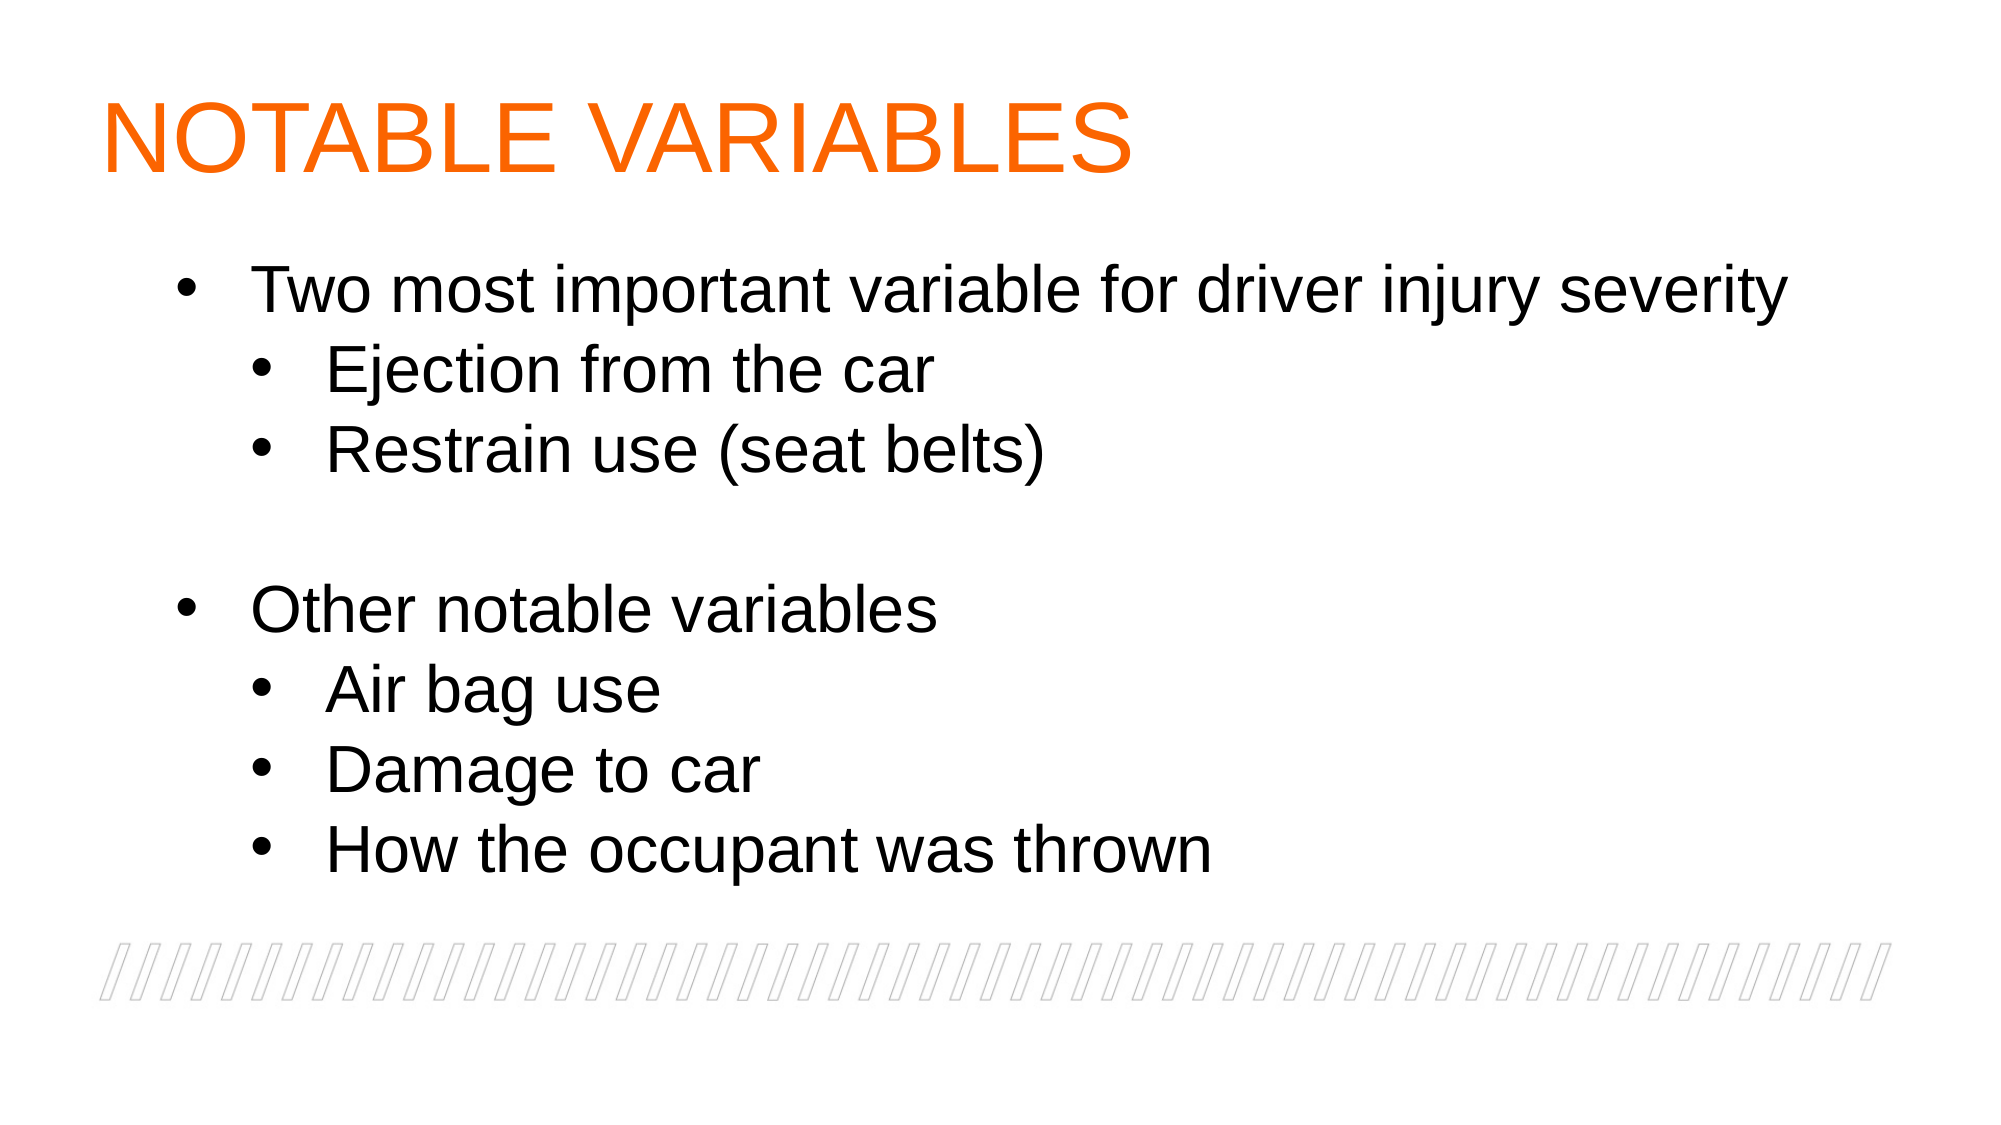

NOTABLE VARIABLES

Two most important variable for driver injury severity
Ejection from the car
Restrain use (seat belts)

Other notable variables
Air bag use
Damage to car
How the occupant was thrown